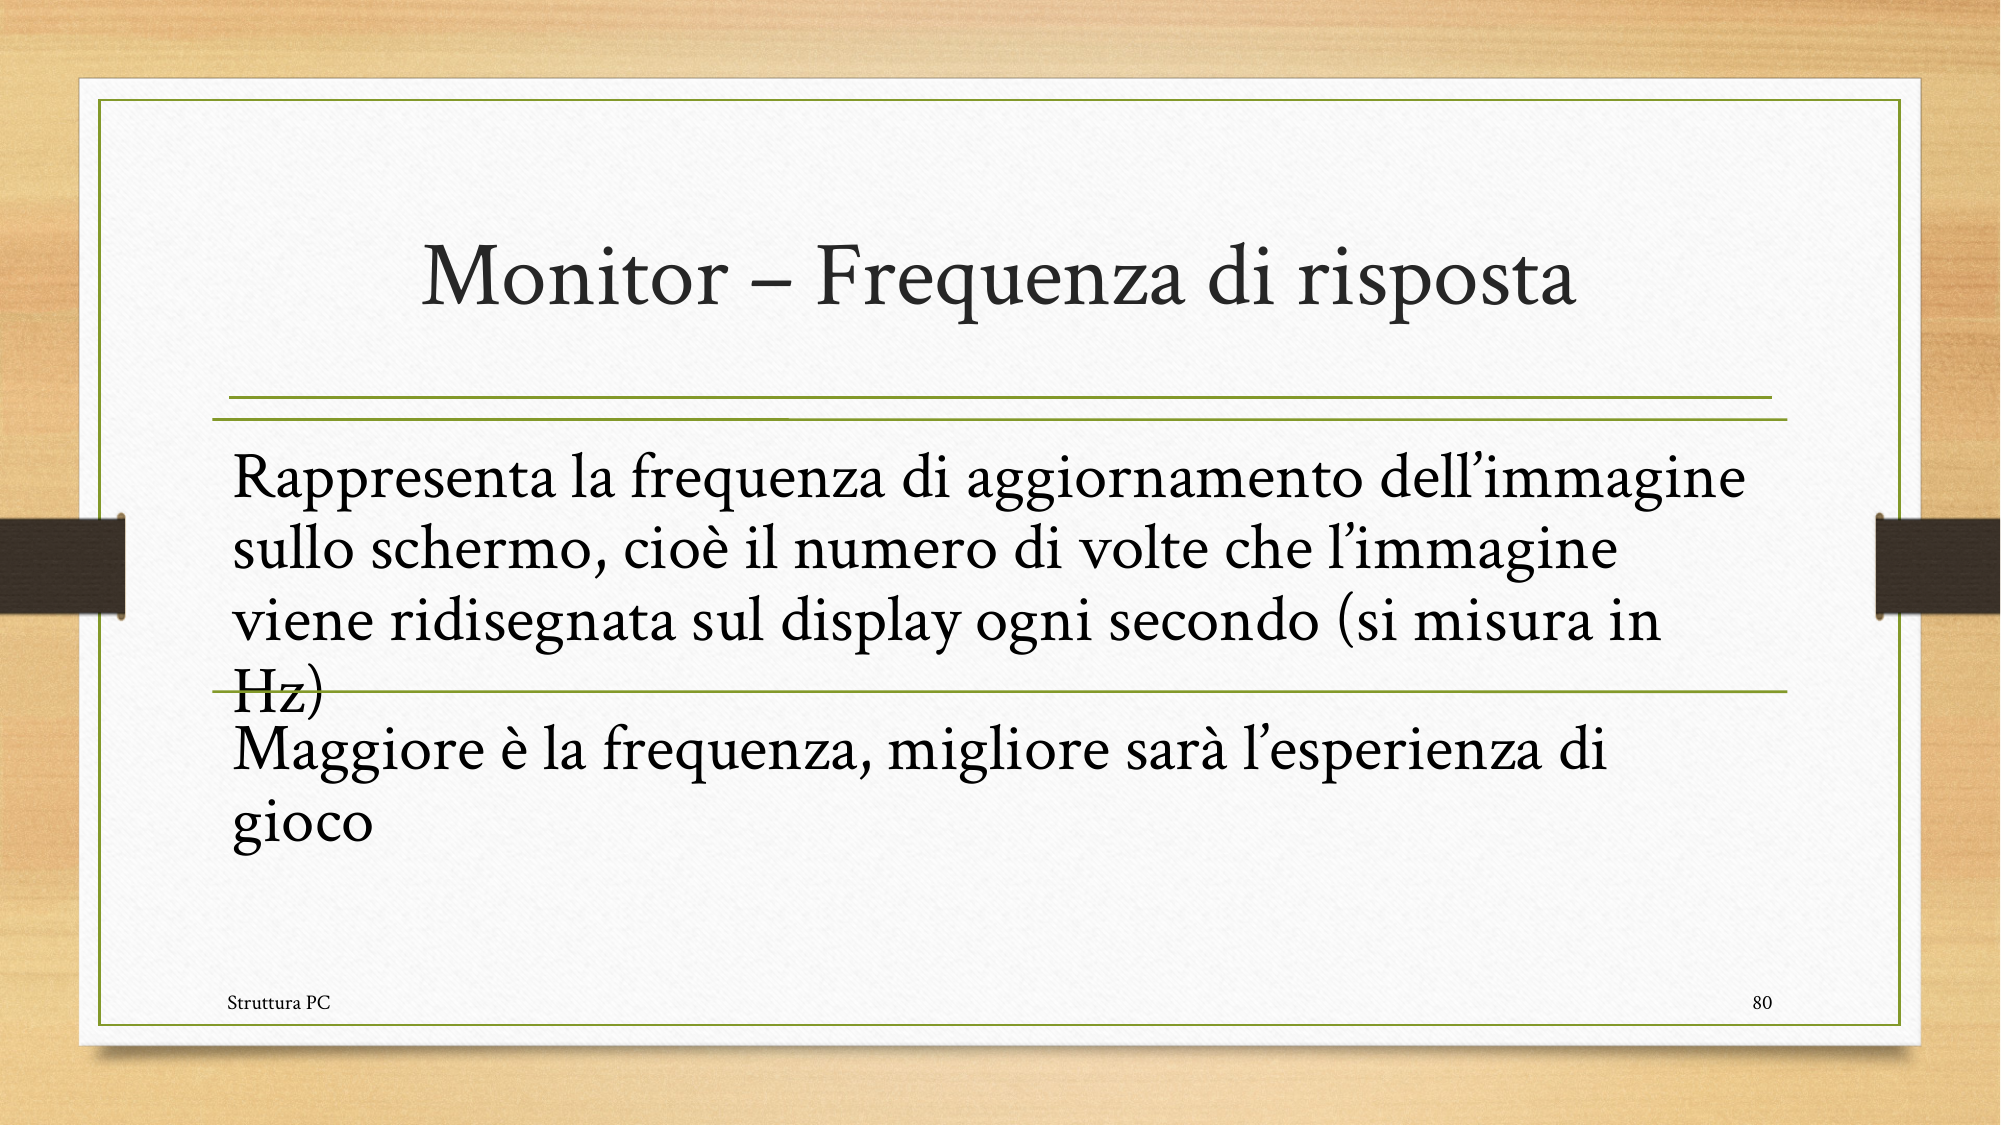

# Monitor – Frequenza di risposta
Rappresenta la frequenza di aggiornamento dell’immagine sullo schermo, cioè il numero di volte che l’immagine viene ridisegnata sul display ogni secondo (si misura in Hz)
Maggiore è la frequenza, migliore sarà l’esperienza di gioco
Struttura PC
80